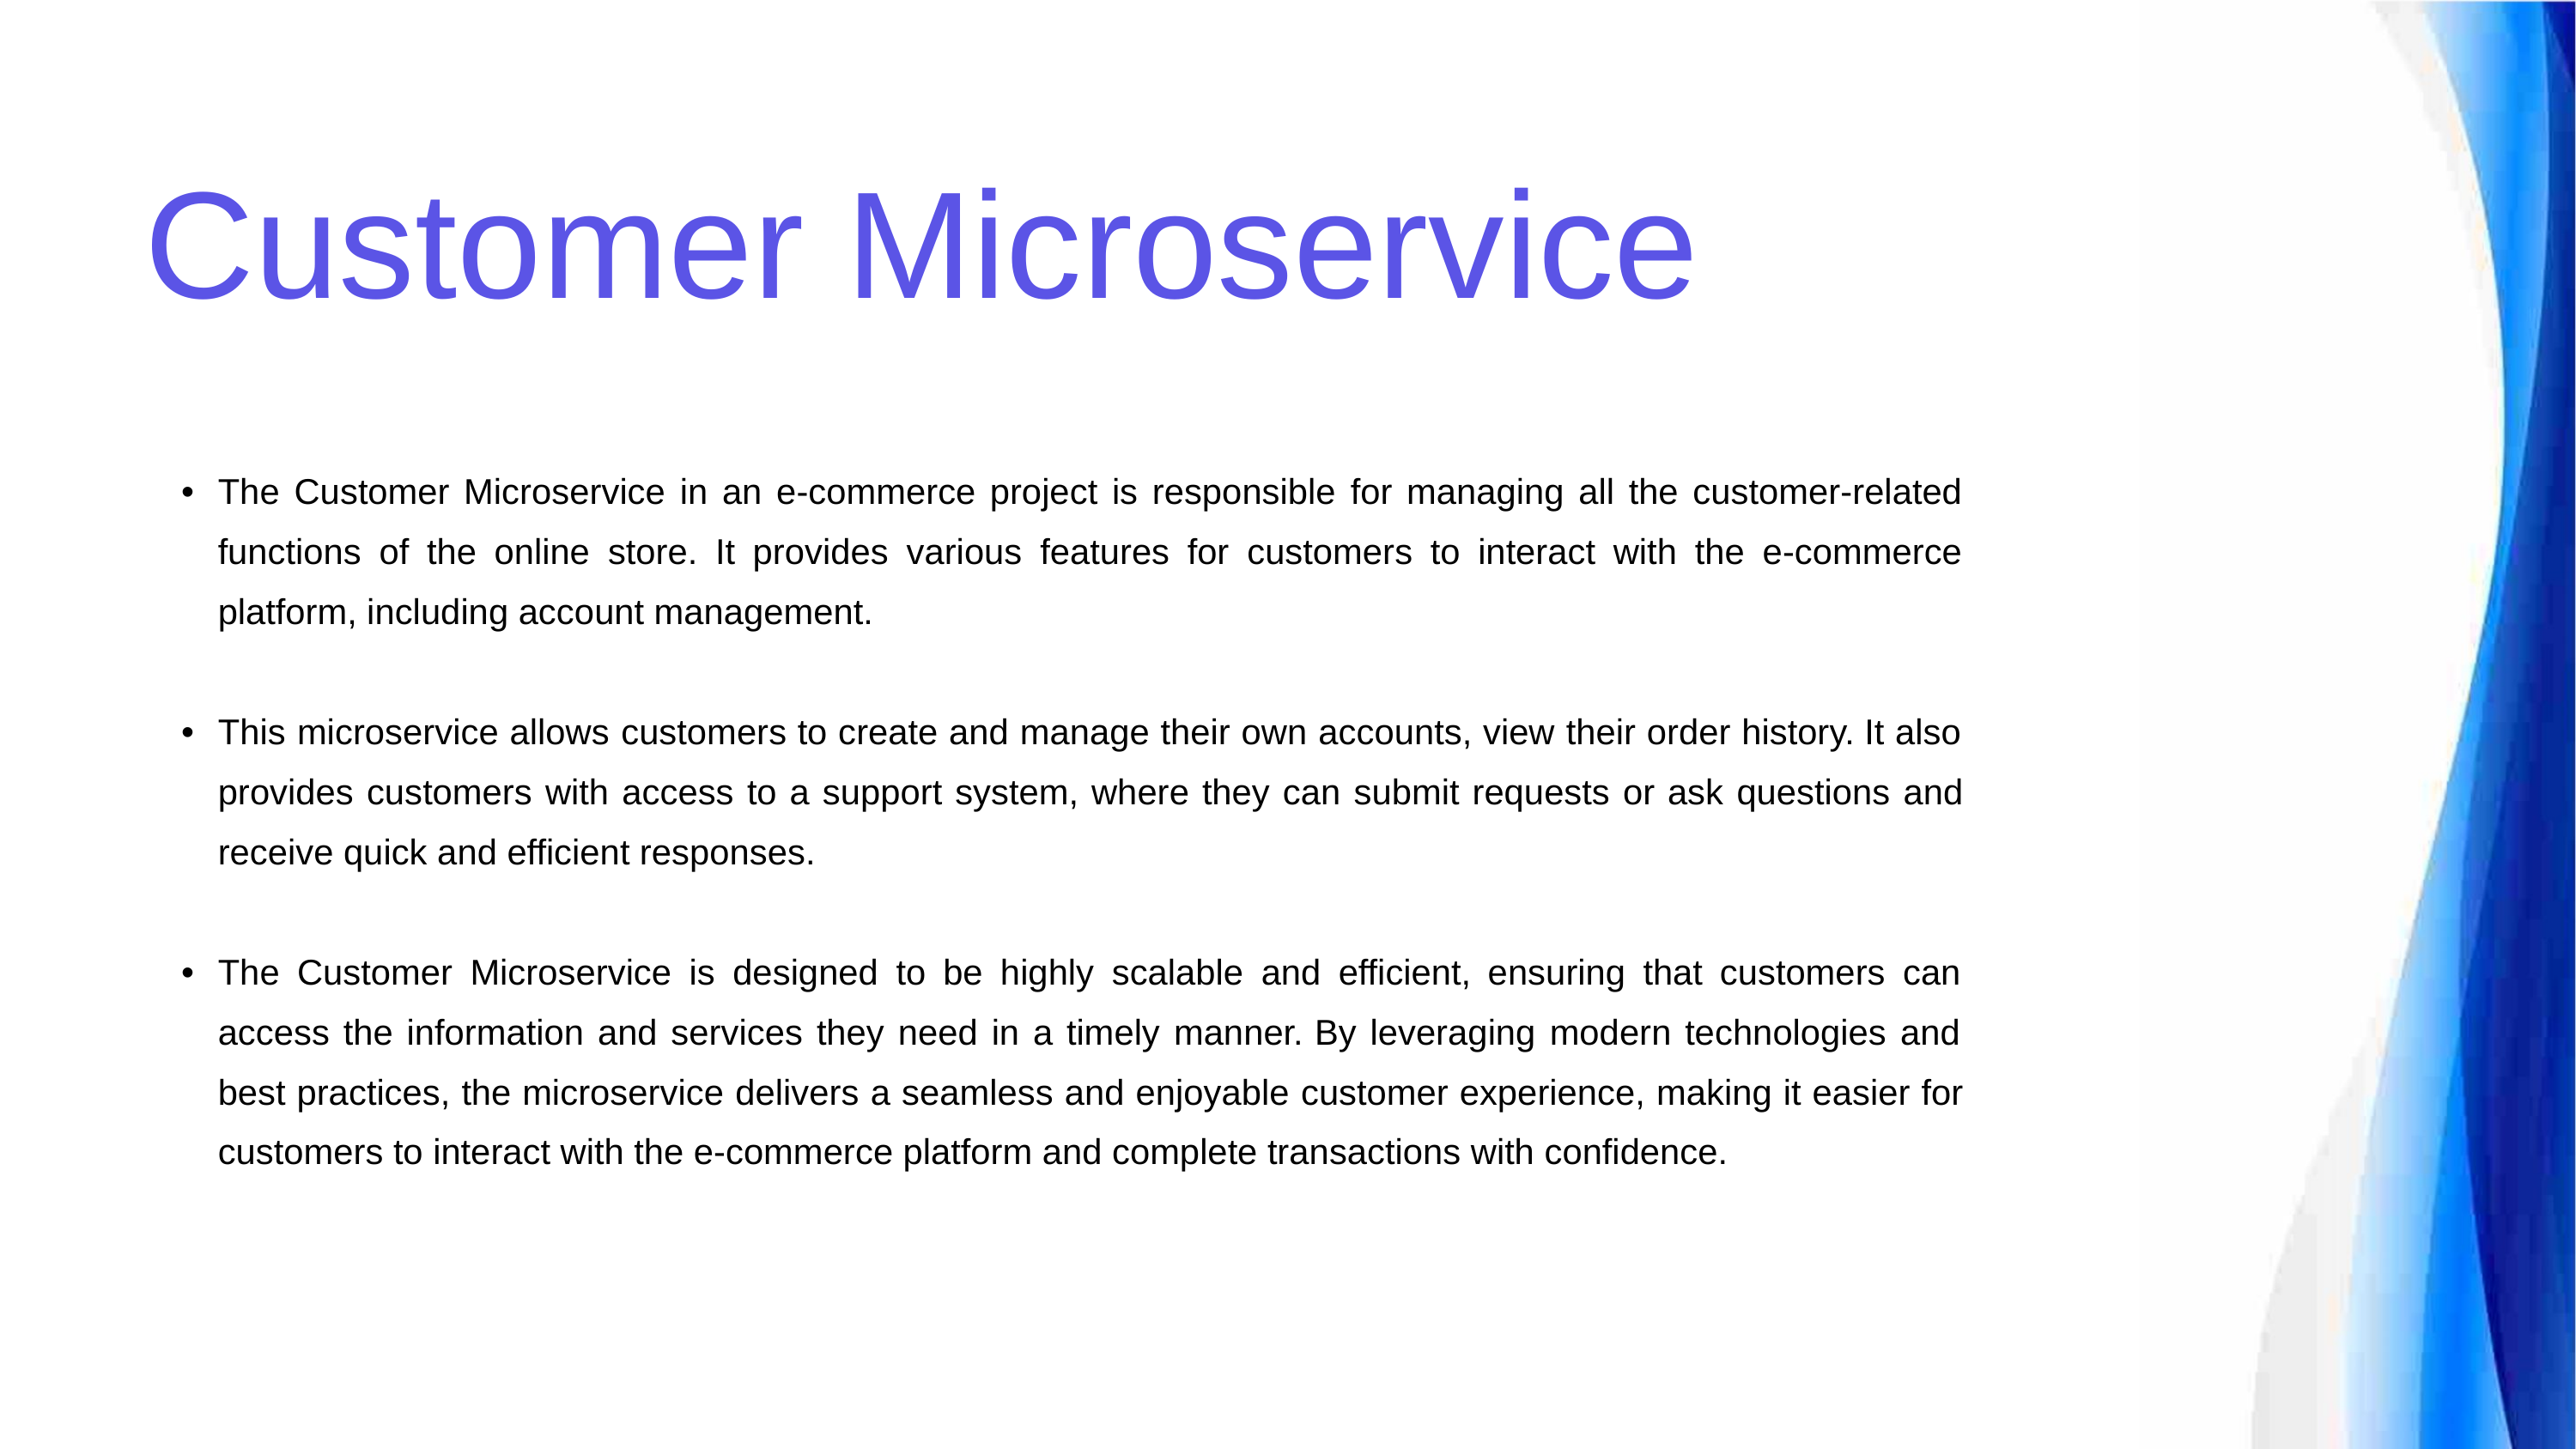

Customer Microservice
• The Customer Microservice in an e-commerce project is responsible for managing all the customer-related
functions of the online store. It provides various features for customers to interact with the e-commerce
platform, including account management.
• This microservice allows customers to create and manage their own accounts, view their order history. It also
provides customers with access to a support system, where they can submit requests or ask questions and
receive quick and efficient responses.
• The Customer Microservice is designed to be highly scalable and efficient, ensuring that customers can
access the information and services they need in a timely manner. By leveraging modern technologies and
best practices, the microservice delivers a seamless and enjoyable customer experience, making it easier for
customers to interact with the e-commerce platform and complete transactions with confidence.